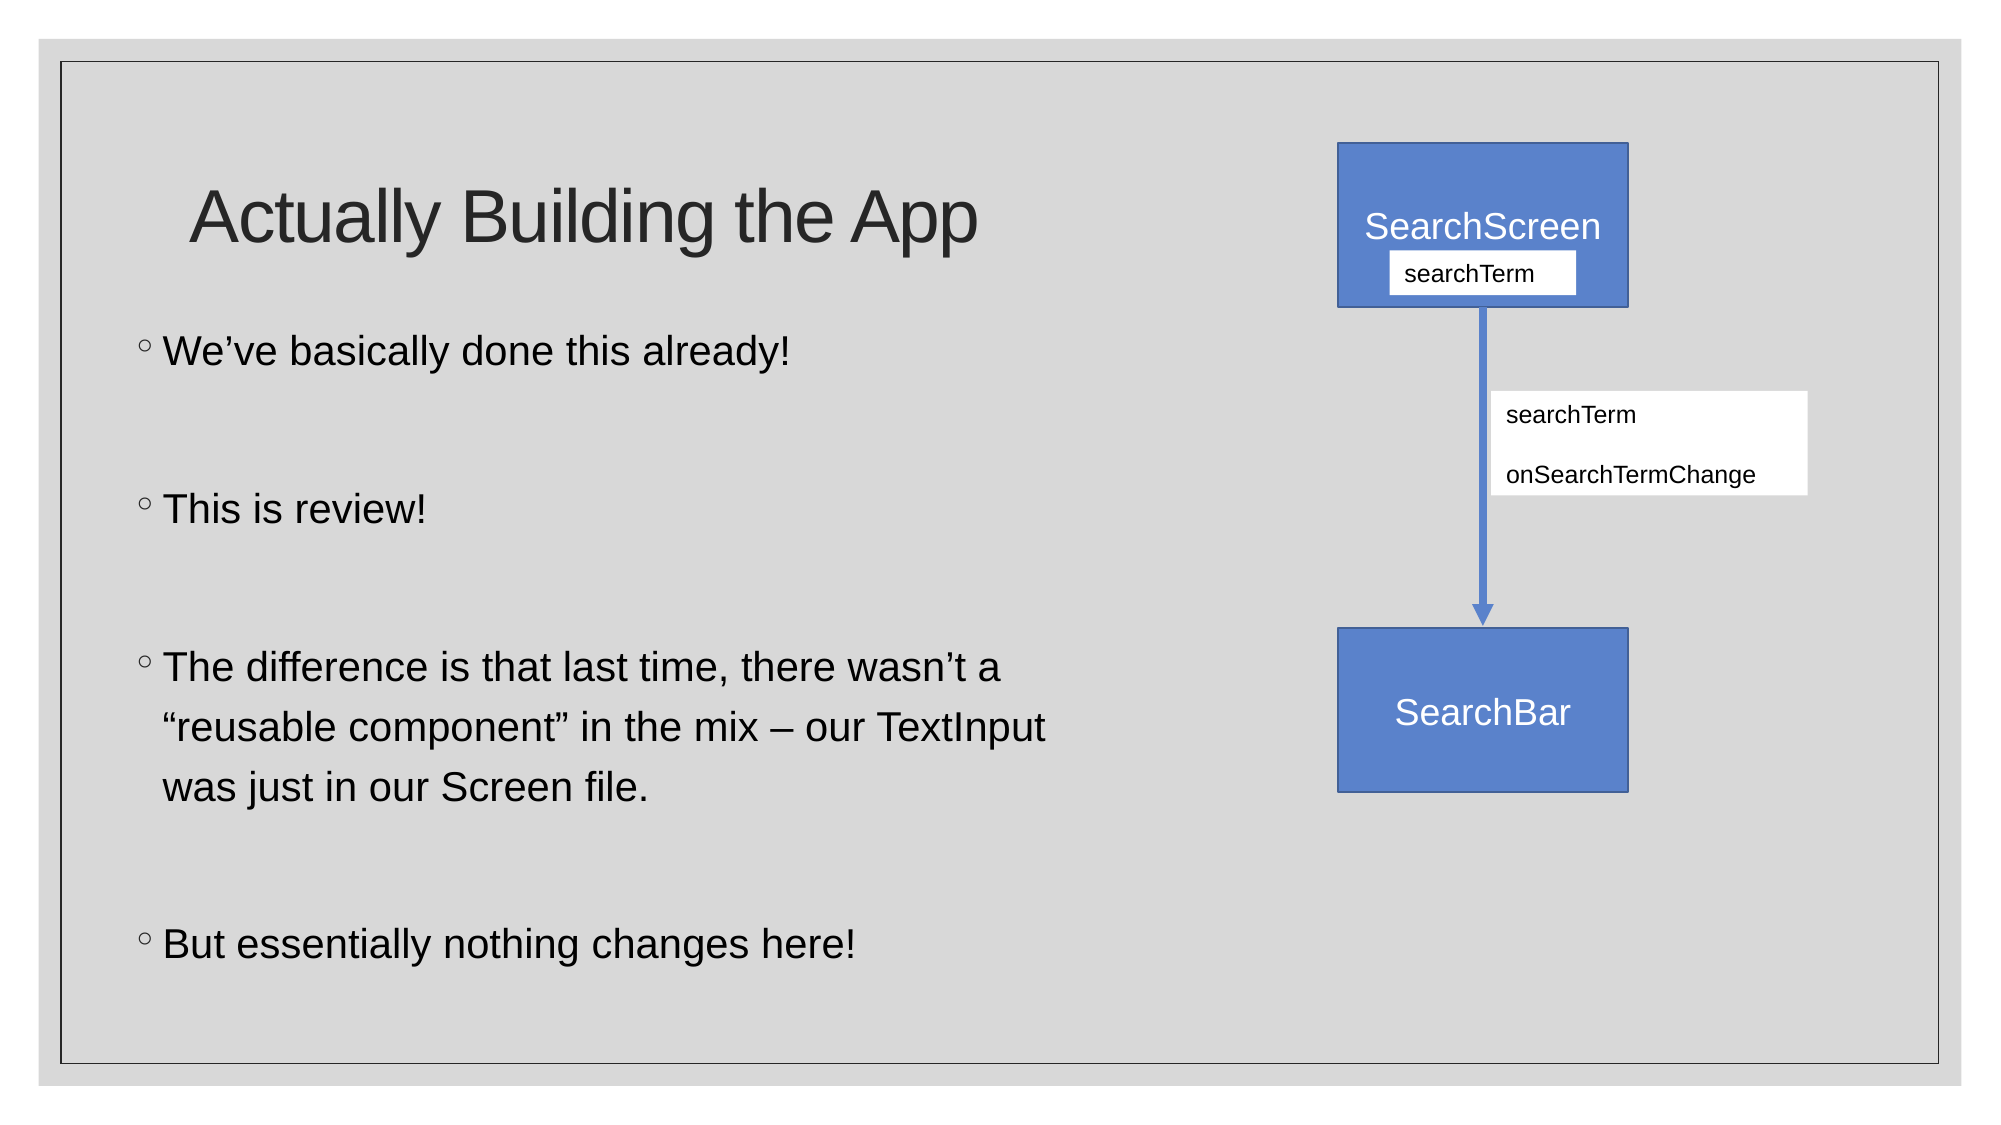

# Actually Building the App
SearchScreen
searchTerm
We’ve basically done this already!

This is review!

The difference is that last time, there wasn’t a “reusable component” in the mix – our TextInput was just in our Screen file.

But essentially nothing changes here!
searchTerm

onSearchTermChange
SearchBar